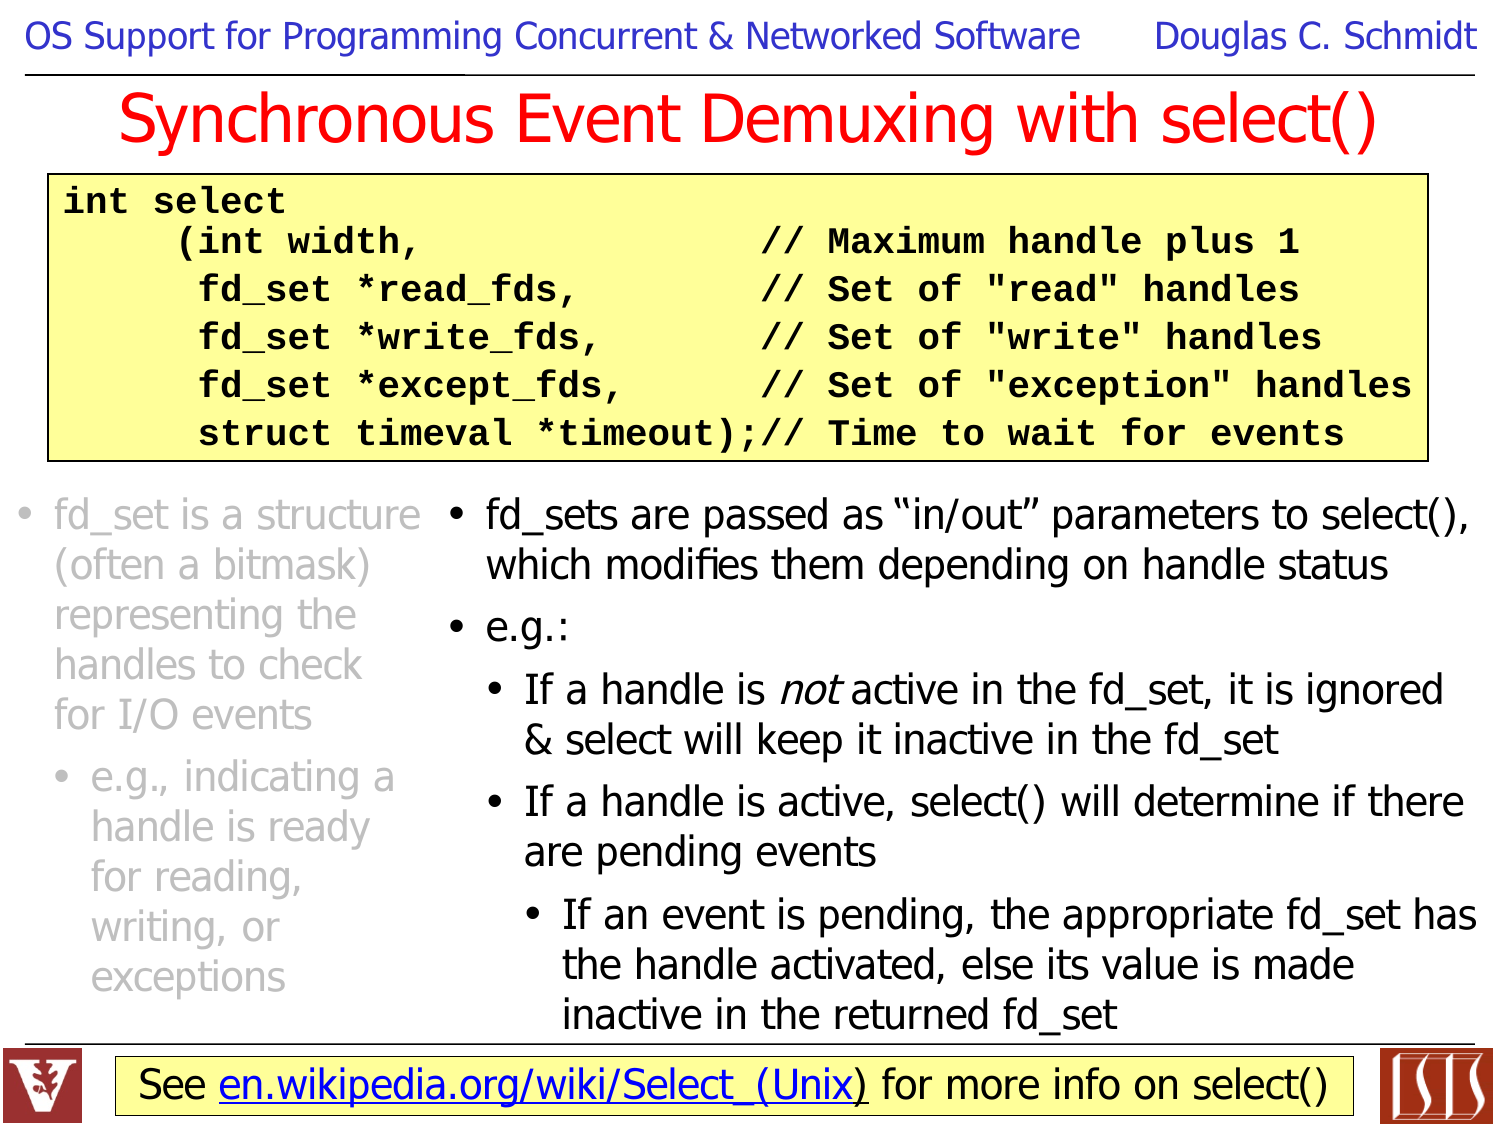

# Synchronous Event Demuxing with select()
int select
     (int width,               // Maximum handle plus 1
      fd_set *read_fds,        // Set of "read" handles
      fd_set *write_fds,       // Set of "write" handles
      fd_set *except_fds,      // Set of "exception" handles
      struct timeval *timeout);// Time to wait for events
fd_set is a structure (often a bitmask) representing the
handles to check
for I/O events
e.g., indicating a handle is ready for reading, writing, or exceptions
fd_sets are passed as “in/out” parameters to select(), which modifies them depending on handle status
e.g.:
If a handle is not active in the fd_set, it is ignored & select will keep it inactive in the fd_set
If a handle is active, select() will determine if there are pending events
If an event is pending, the appropriate fd_set has the handle activated, else its value is made inactive in the returned fd_set
See en.wikipedia.org/wiki/Select_(Unix) for more info on select()